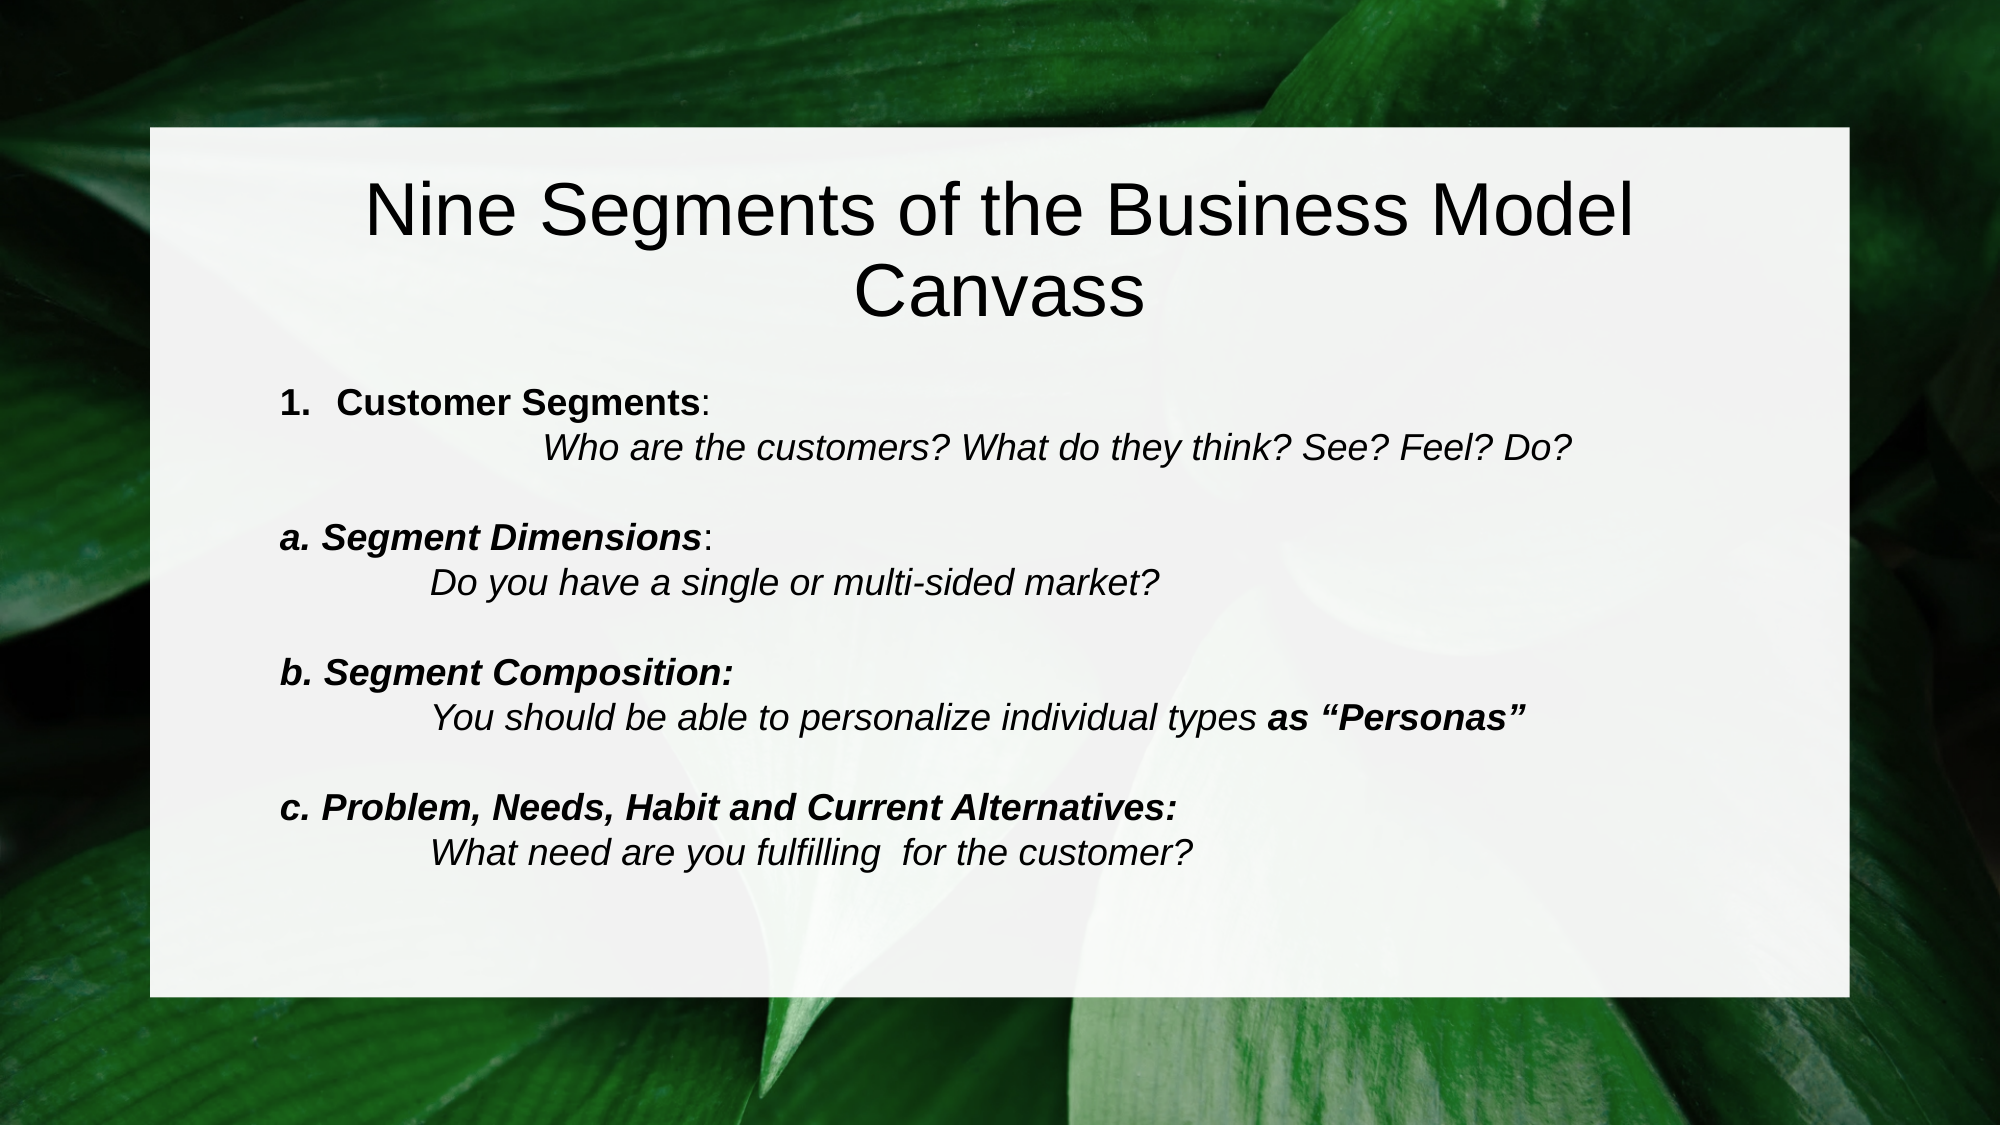

# Nine Segments of the Business Model Canvass
Customer Segments:
	Who are the customers? What do they think? See? Feel? Do?

a. Segment Dimensions:
	Do you have a single or multi-sided market?

b. Segment Composition:
	You should be able to personalize individual types as “Personas”

c. Problem, Needs, Habit and Current Alternatives:
	What need are you fulfilling  for the customer?